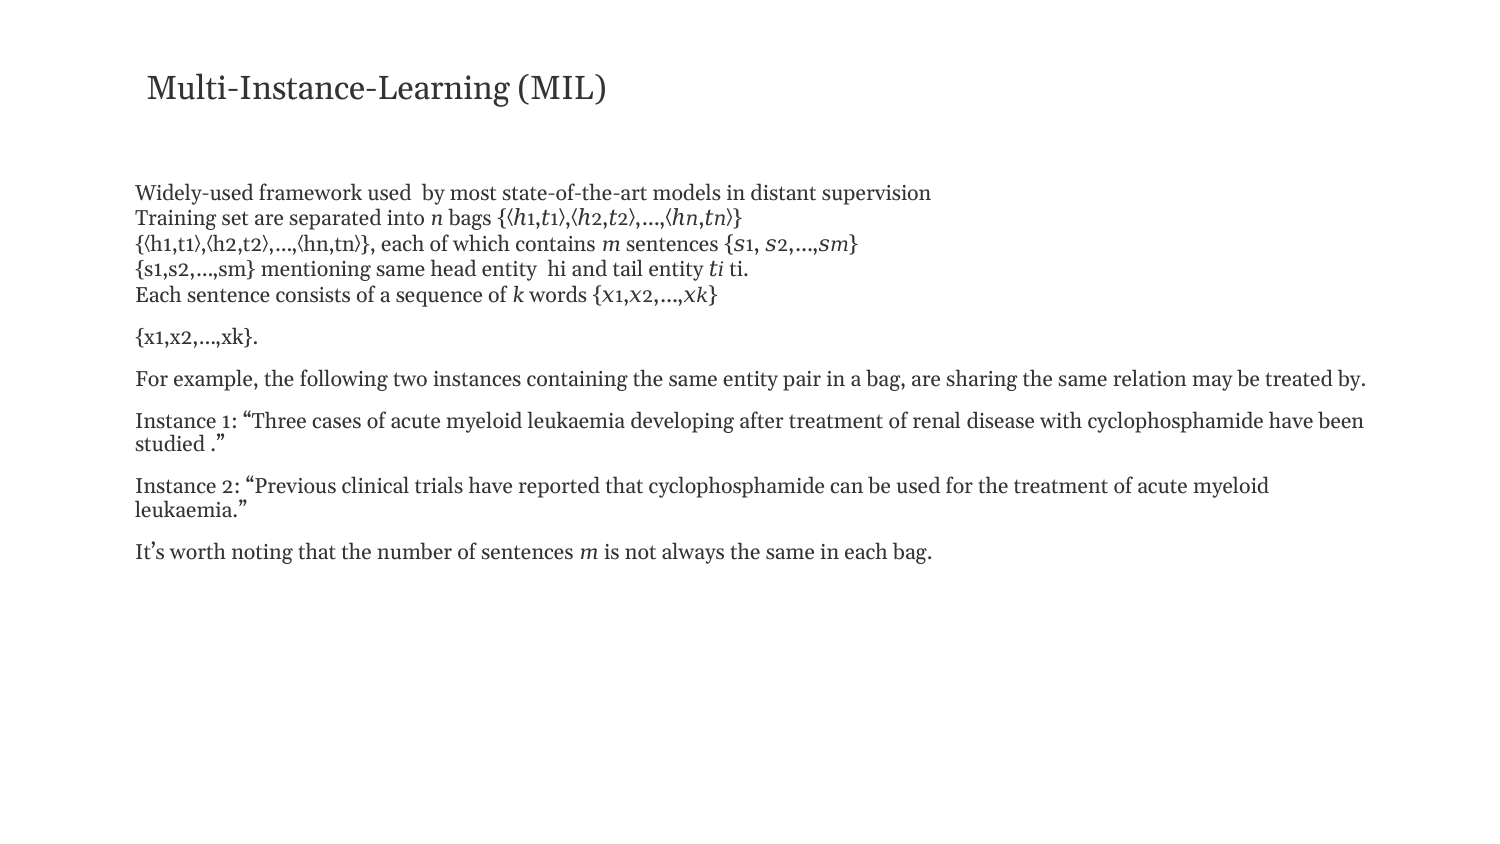

# Multi-Instance-Learning (MIL)
Widely-used framework used  by most state-of-the-art models in distant supervision
Training set are separated into n bags {⟨ℎ1,𝑡1⟩,⟨ℎ2,𝑡2⟩,…,⟨ℎ𝑛,𝑡𝑛⟩}
{⟨h1,t1⟩,⟨h2,t2⟩,…,⟨hn,tn⟩}, each of which contains m sentences {𝑠1, 𝑠2,…,𝑠𝑚}
{s1,s2,…,sm} mentioning same head entity  hi and tail entity 𝑡𝑖 ti.
Each sentence consists of a sequence of k words {𝑥1,𝑥2,…,𝑥𝑘}
{x1,x2,…,xk}.
For example, the following two instances containing the same entity pair in a bag, are sharing the same relation may be treated by.
Instance 1: “Three cases of acute myeloid leukaemia developing after treatment of renal disease with cyclophosphamide have been studied .”
Instance 2: “Previous clinical trials have reported that cyclophosphamide can be used for the treatment of acute myeloid leukaemia.”
It’s worth noting that the number of sentences m is not always the same in each bag.